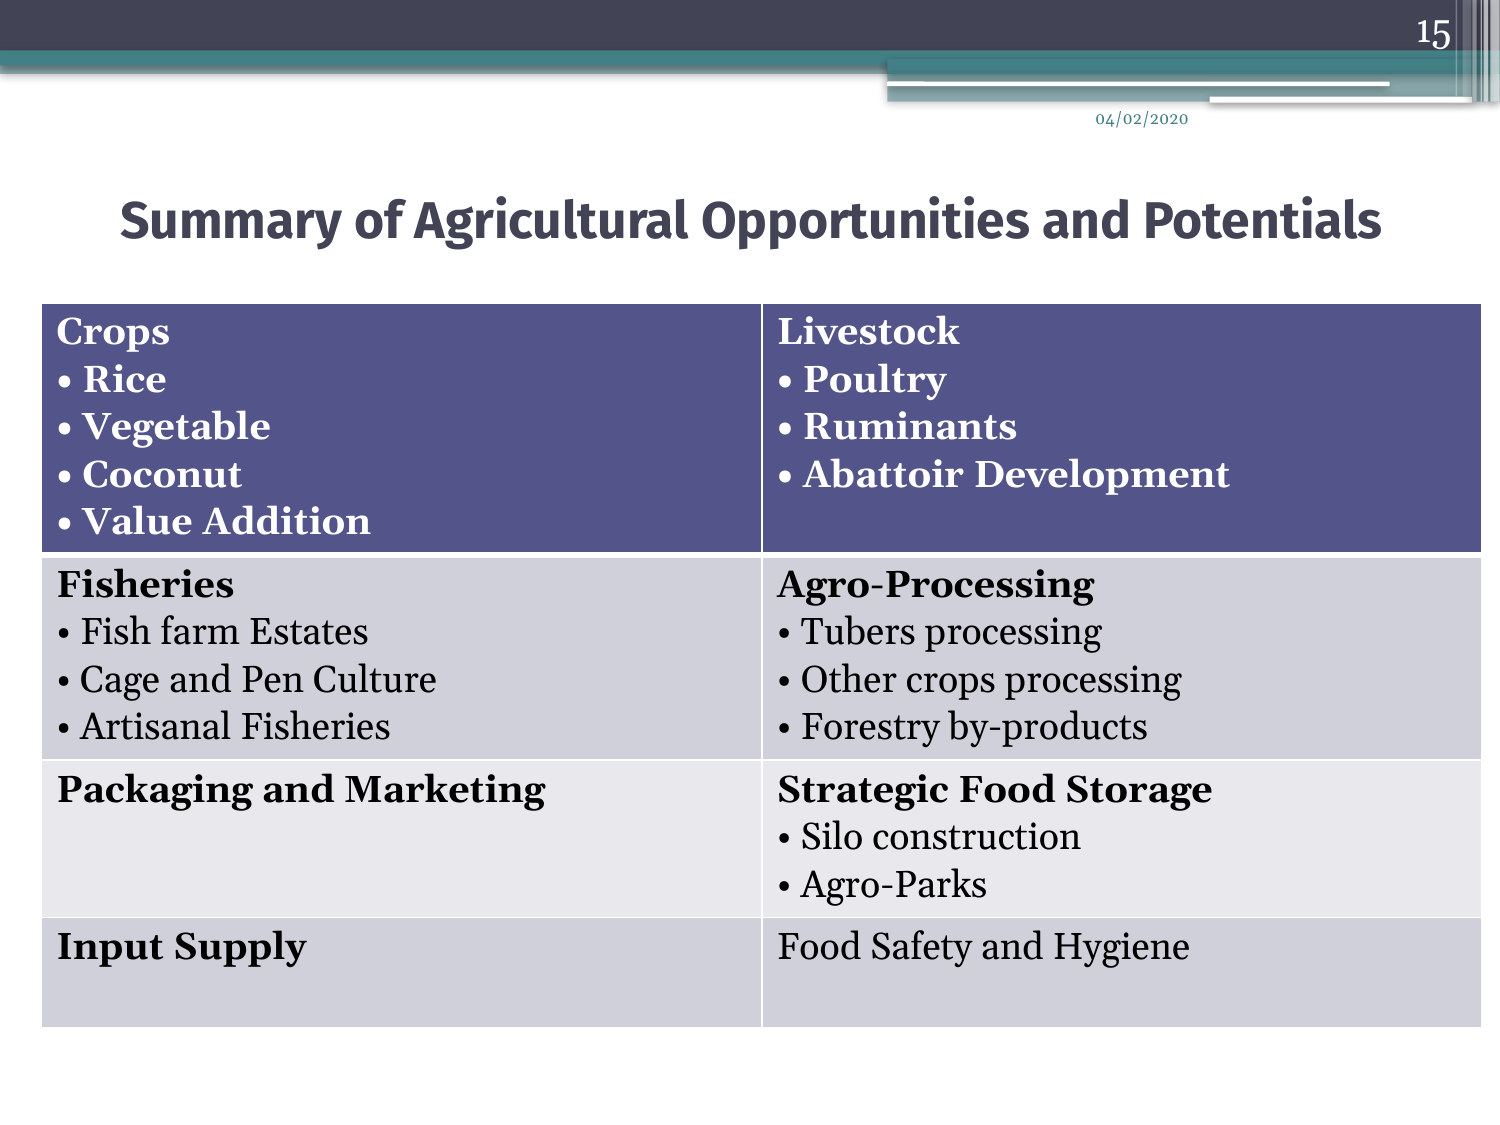

15
04/02/2020
# Summary of Agricultural Opportunities and Potentials
| Crops • Rice • Vegetable • Coconut • Value Addition | Livestock • Poultry • Ruminants • Abattoir Development |
| --- | --- |
| Fisheries • Fish farm Estates • Cage and Pen Culture • Artisanal Fisheries | Agro-Processing • Tubers processing • Other crops processing • Forestry by-products |
| Packaging and Marketing | Strategic Food Storage • Silo construction • Agro-Parks |
| Input Supply | Food Safety and Hygiene |